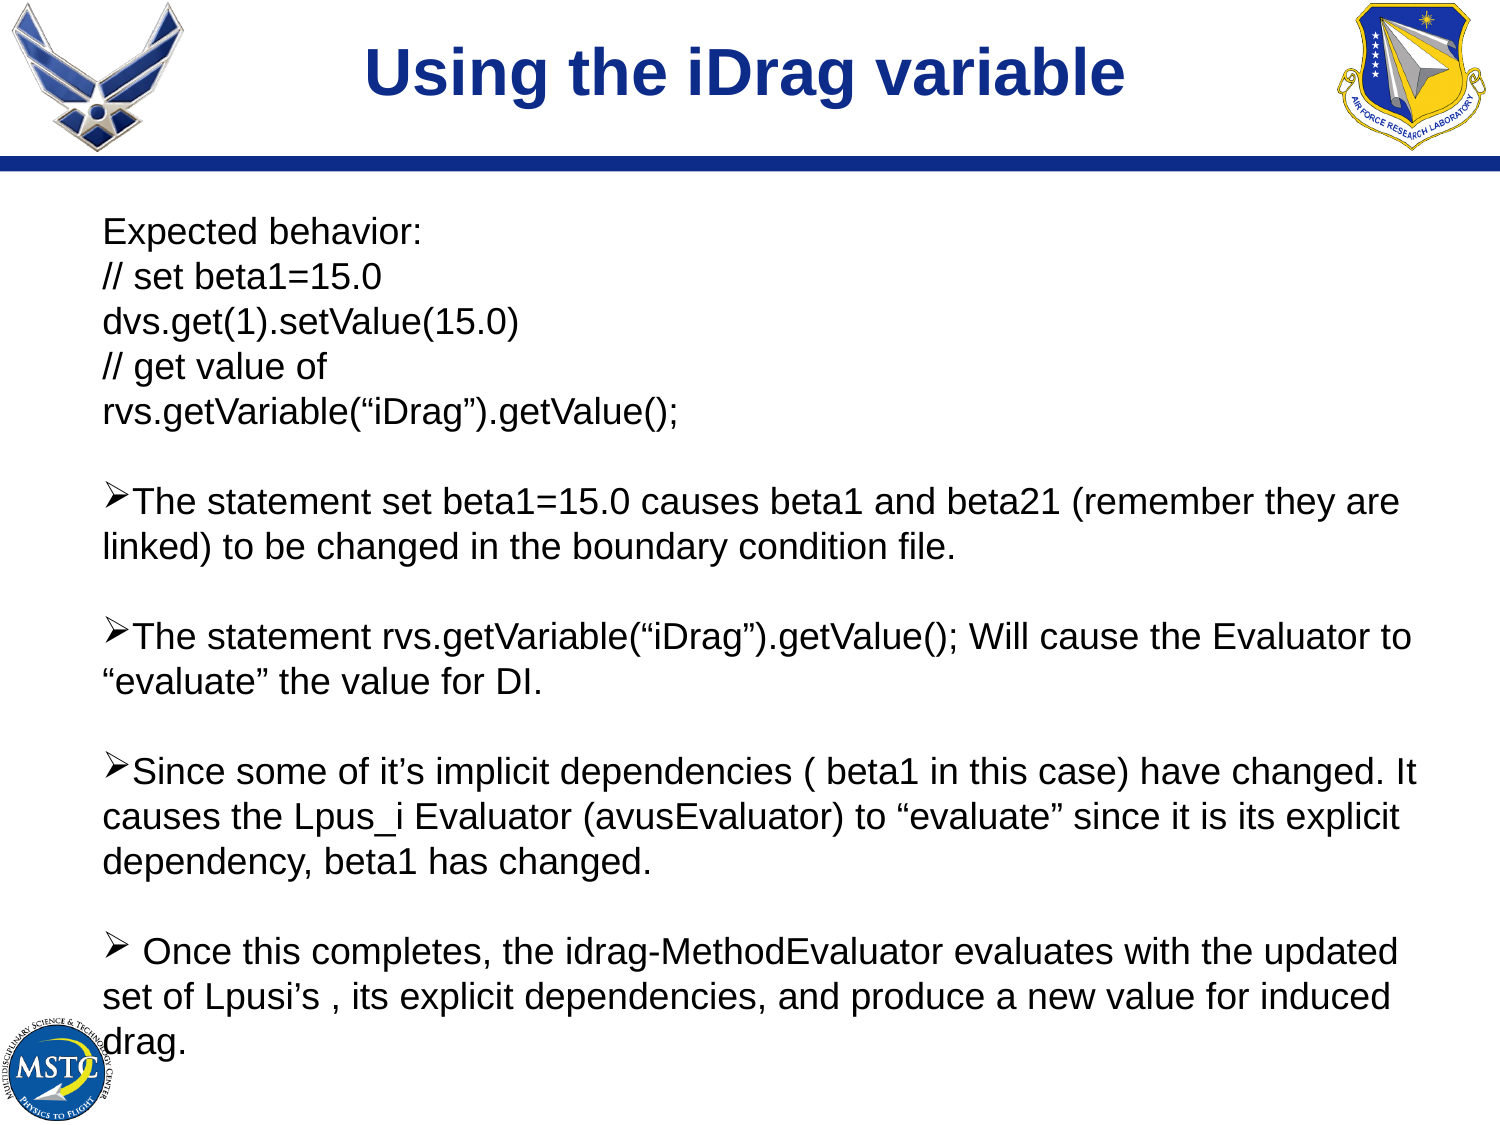

# Using the iDrag variable
Expected behavior:
// set beta1=15.0
dvs.get(1).setValue(15.0)
// get value of
rvs.getVariable(“iDrag”).getValue();

The statement set beta1=15.0 causes beta1 and beta21 (remember they are linked) to be changed in the boundary condition file.

The statement rvs.getVariable(“iDrag”).getValue(); Will cause the Evaluator to “evaluate” the value for DI.

Since some of it’s implicit dependencies ( beta1 in this case) have changed. It causes the Lpus_i Evaluator (avusEvaluator) to “evaluate” since it is its explicit dependency, beta1 has changed.

 Once this completes, the idrag-MethodEvaluator evaluates with the updated set of Lpusi’s , its explicit dependencies, and produce a new value for induced drag.